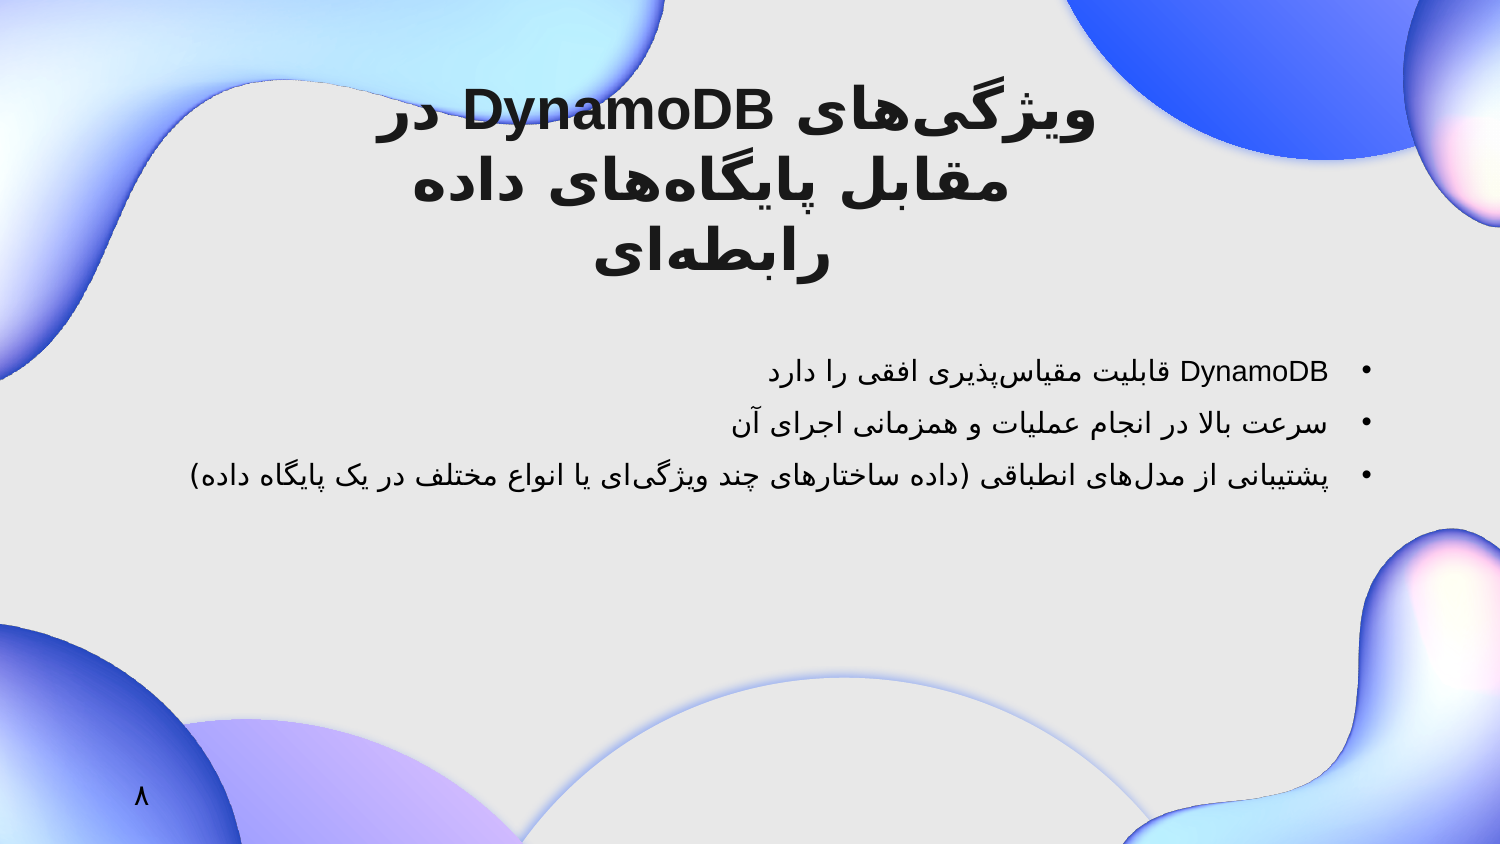

ویژگی‌های DynamoDB در مقابل پایگاه‌های داده رابطه‌ای
DynamoDB قابلیت مقیاس‌پذیری افقی را دارد
سرعت بالا در انجام عملیات و همزمانی اجرای آن
پشتیبانی از مدل‌های انطباقی (داده ساختارهای چند ویژگی‌ای یا انواع مختلف در یک پایگاه داده)
۸